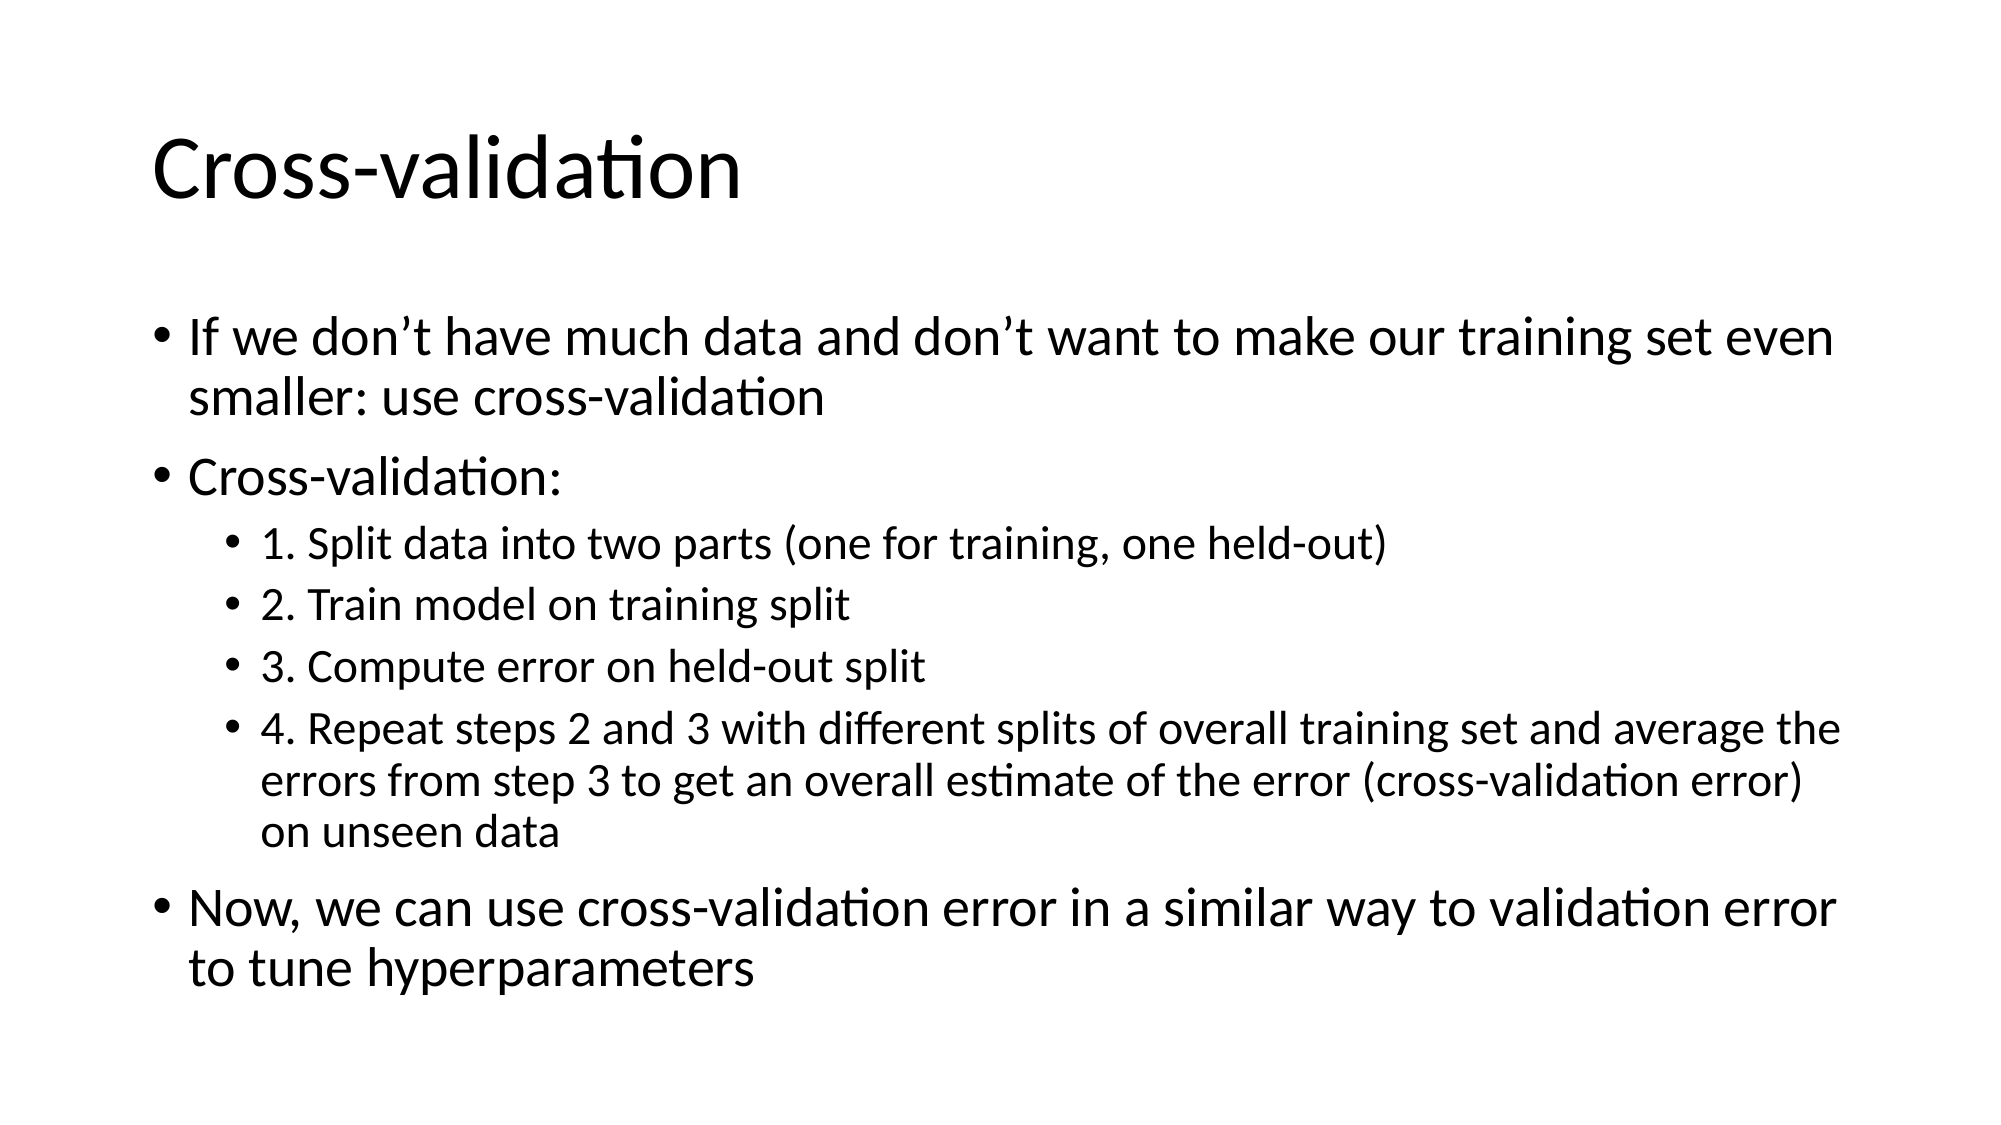

# Cross-validation
If we don’t have much data and don’t want to make our training set even smaller: use cross-validation
Cross-validation:
1. Split data into two parts (one for training, one held-out)
2. Train model on training split
3. Compute error on held-out split
4. Repeat steps 2 and 3 with different splits of overall training set and average the errors from step 3 to get an overall estimate of the error (cross-validation error) on unseen data
Now, we can use cross-validation error in a similar way to validation error to tune hyperparameters